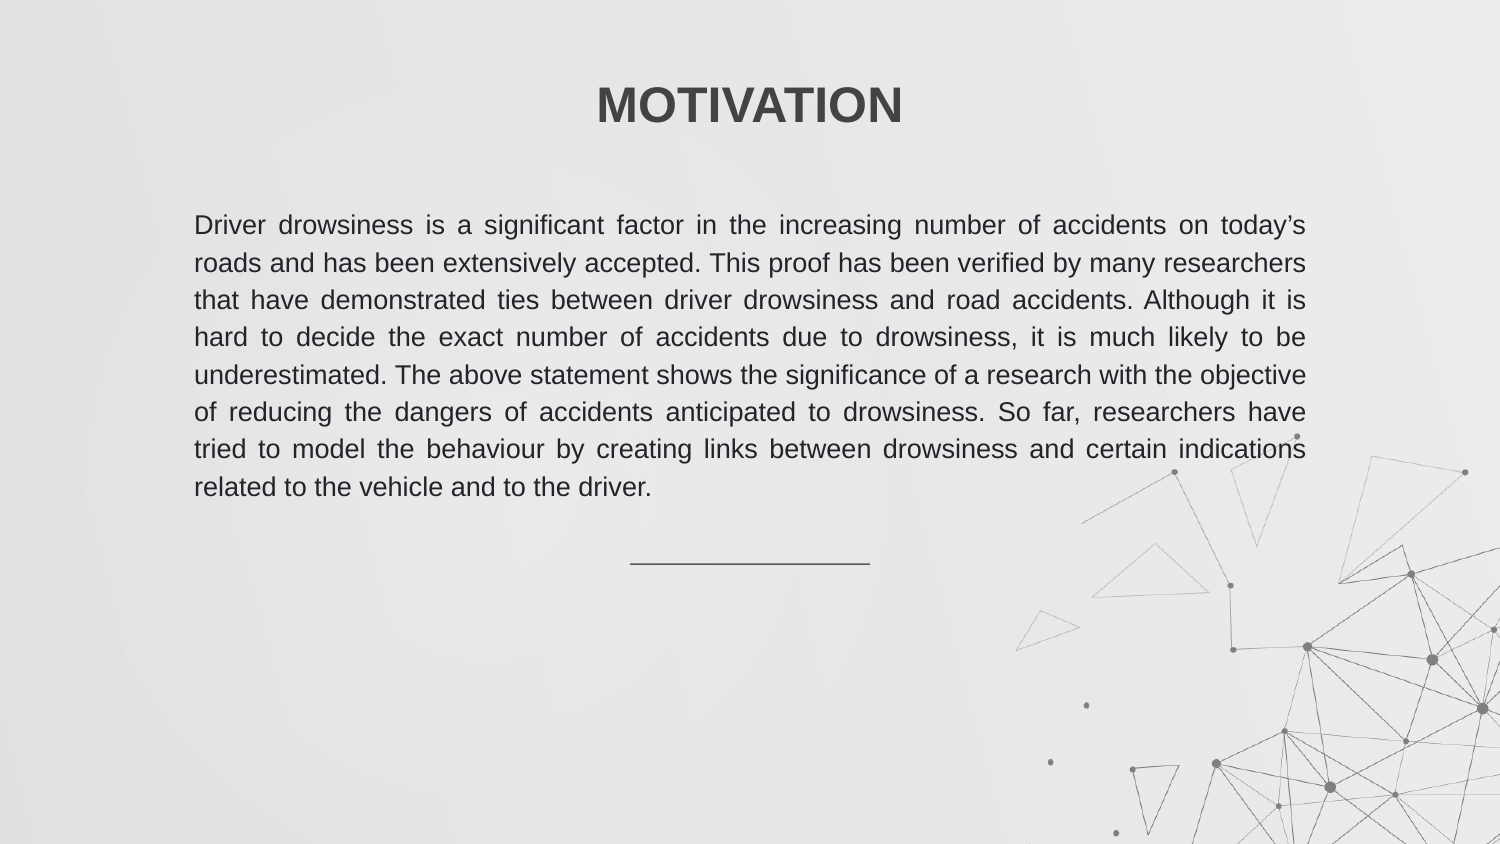

# MOTIVATION
Driver drowsiness is a significant factor in the increasing number of accidents on today’s roads and has been extensively accepted. This proof has been verified by many researchers that have demonstrated ties between driver drowsiness and road accidents. Although it is hard to decide the exact number of accidents due to drowsiness, it is much likely to be underestimated. The above statement shows the significance of a research with the objective of reducing the dangers of accidents anticipated to drowsiness. So far, researchers have tried to model the behaviour by creating links between drowsiness and certain indications related to the vehicle and to the driver.